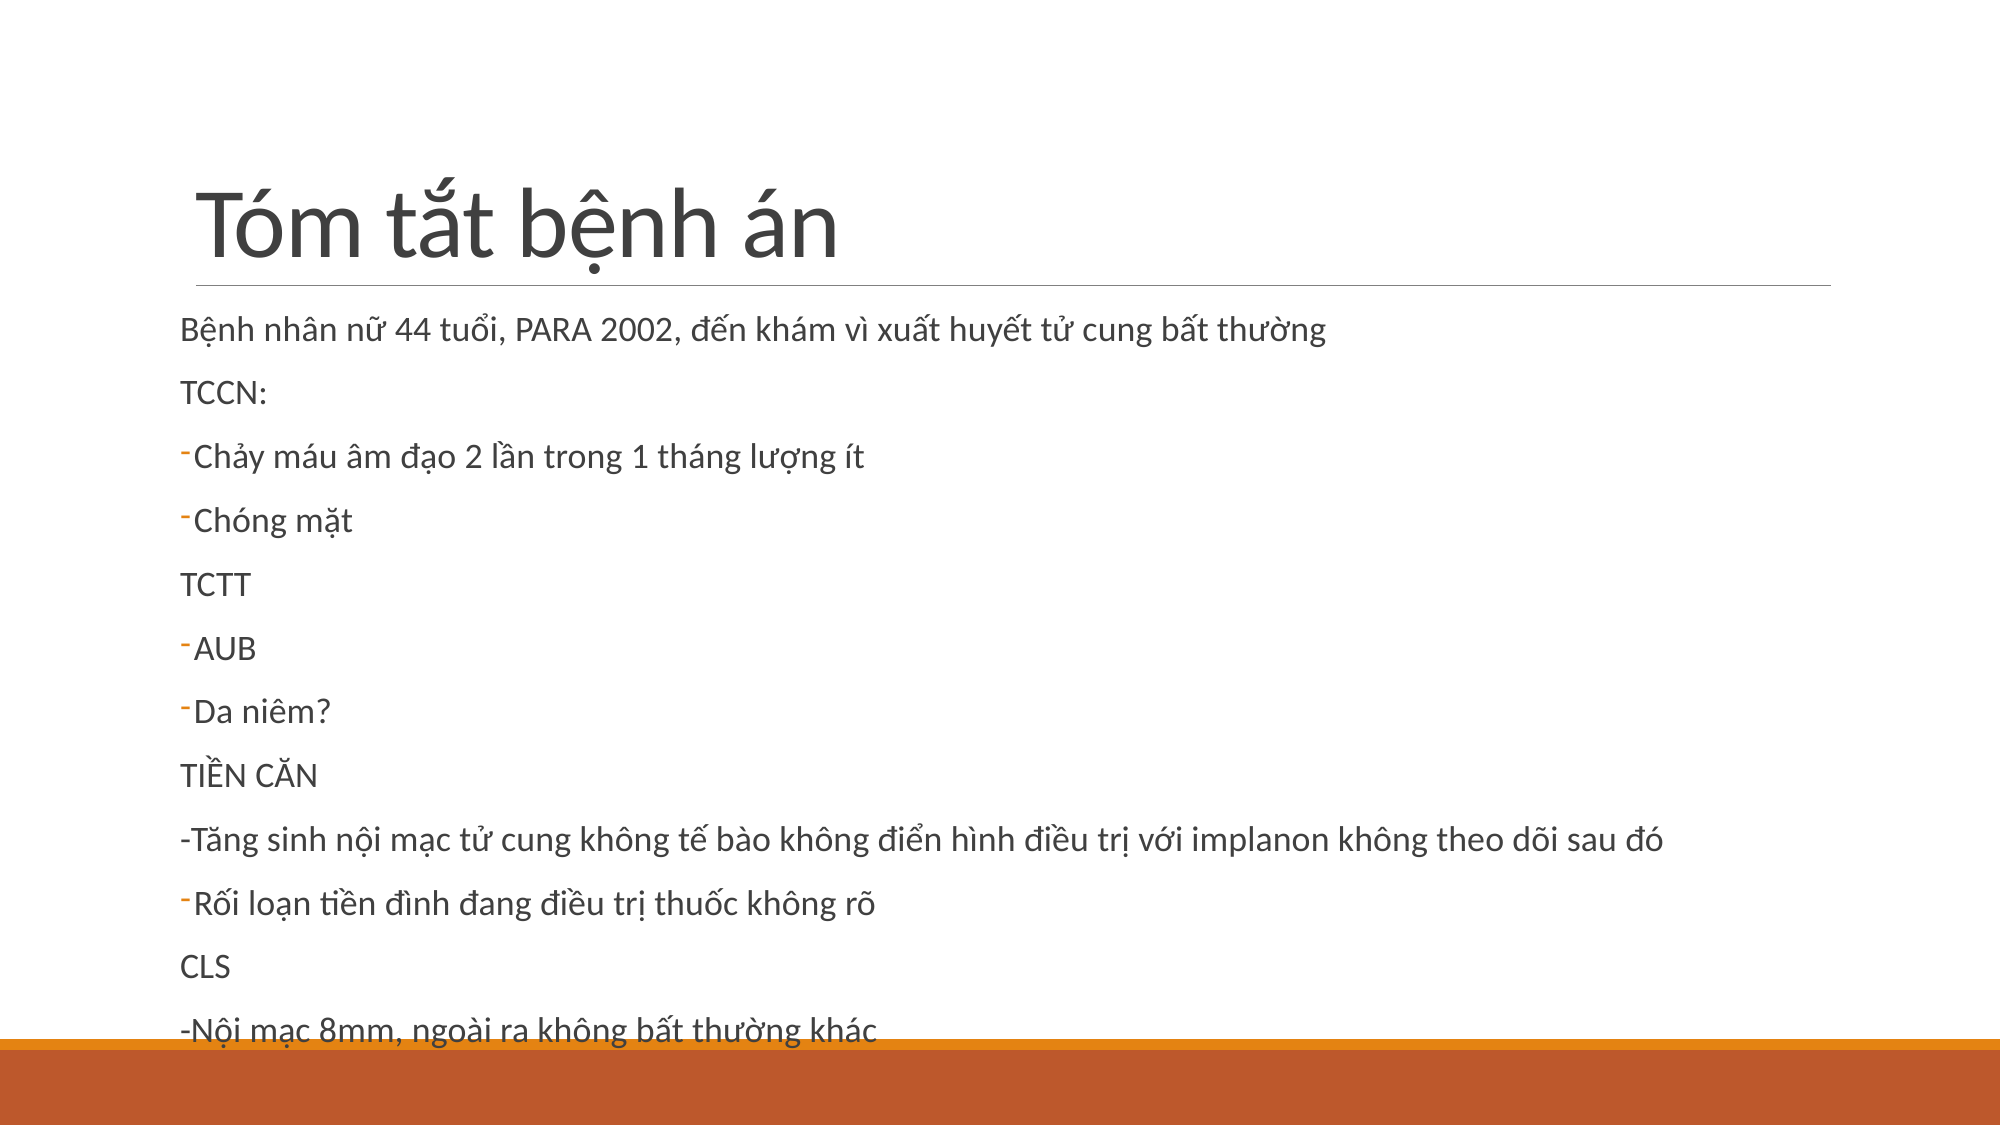

# Tóm tắt bệnh án
Bệnh nhân nữ 44 tuổi, PARA 2002, đến khám vì xuất huyết tử cung bất thường
TCCN:
Chảy máu âm đạo 2 lần trong 1 tháng lượng ít
Chóng mặt
TCTT
AUB
Da niêm?
TIỀN CĂN
-Tăng sinh nội mạc tử cung không tế bào không điển hình điều trị với implanon không theo dõi sau đó
Rối loạn tiền đình đang điều trị thuốc không rõ
CLS
-Nội mạc 8mm, ngoài ra không bất thường khác